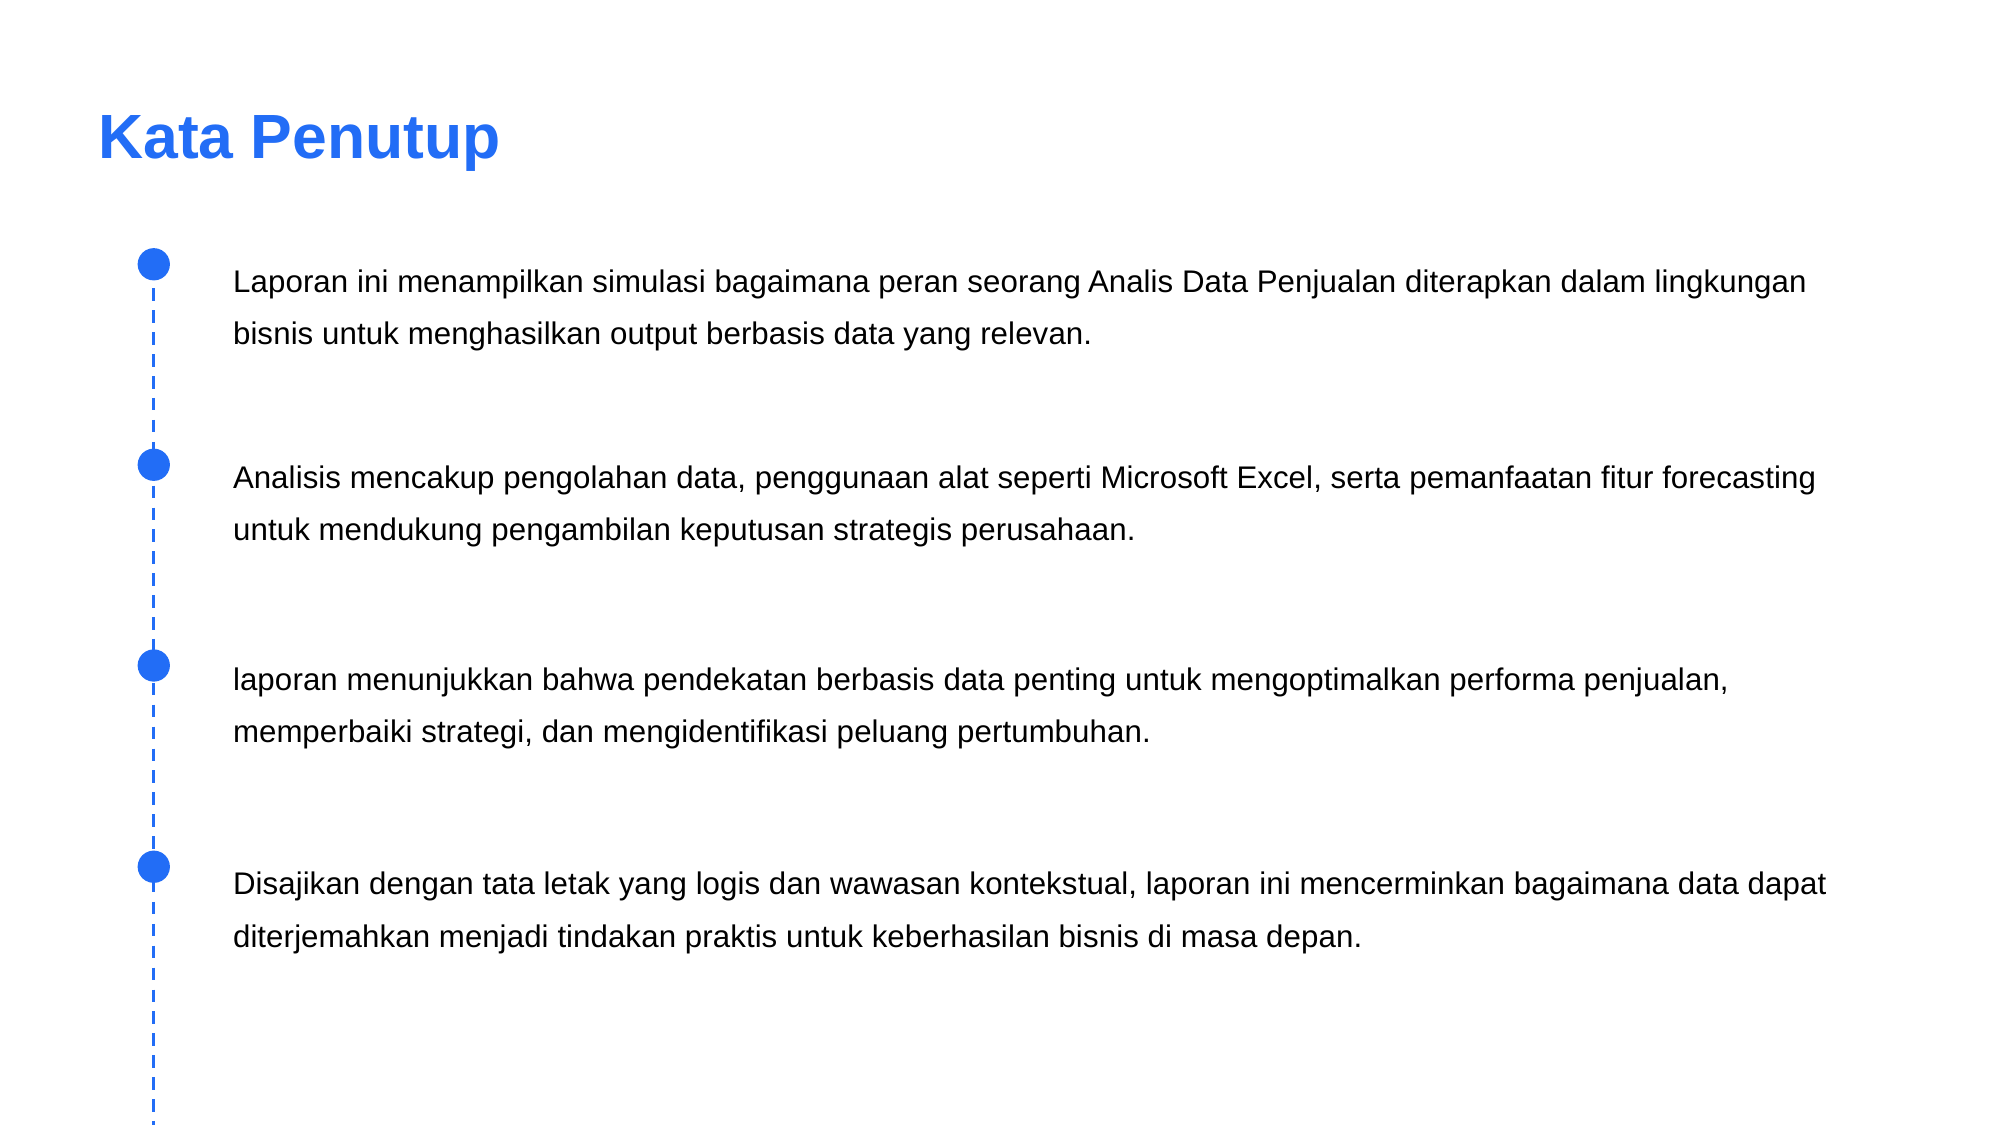

Kata Penutup
Laporan ini menampilkan simulasi bagaimana peran seorang Analis Data Penjualan diterapkan dalam lingkungan bisnis untuk menghasilkan output berbasis data yang relevan.

Analisis mencakup pengolahan data, penggunaan alat seperti Microsoft Excel, serta pemanfaatan fitur forecasting untuk mendukung pengambilan keputusan strategis perusahaan.

laporan menunjukkan bahwa pendekatan berbasis data penting untuk mengoptimalkan performa penjualan, memperbaiki strategi, dan mengidentifikasi peluang pertumbuhan.

Disajikan dengan tata letak yang logis dan wawasan kontekstual, laporan ini mencerminkan bagaimana data dapat diterjemahkan menjadi tindakan praktis untuk keberhasilan bisnis di masa depan.